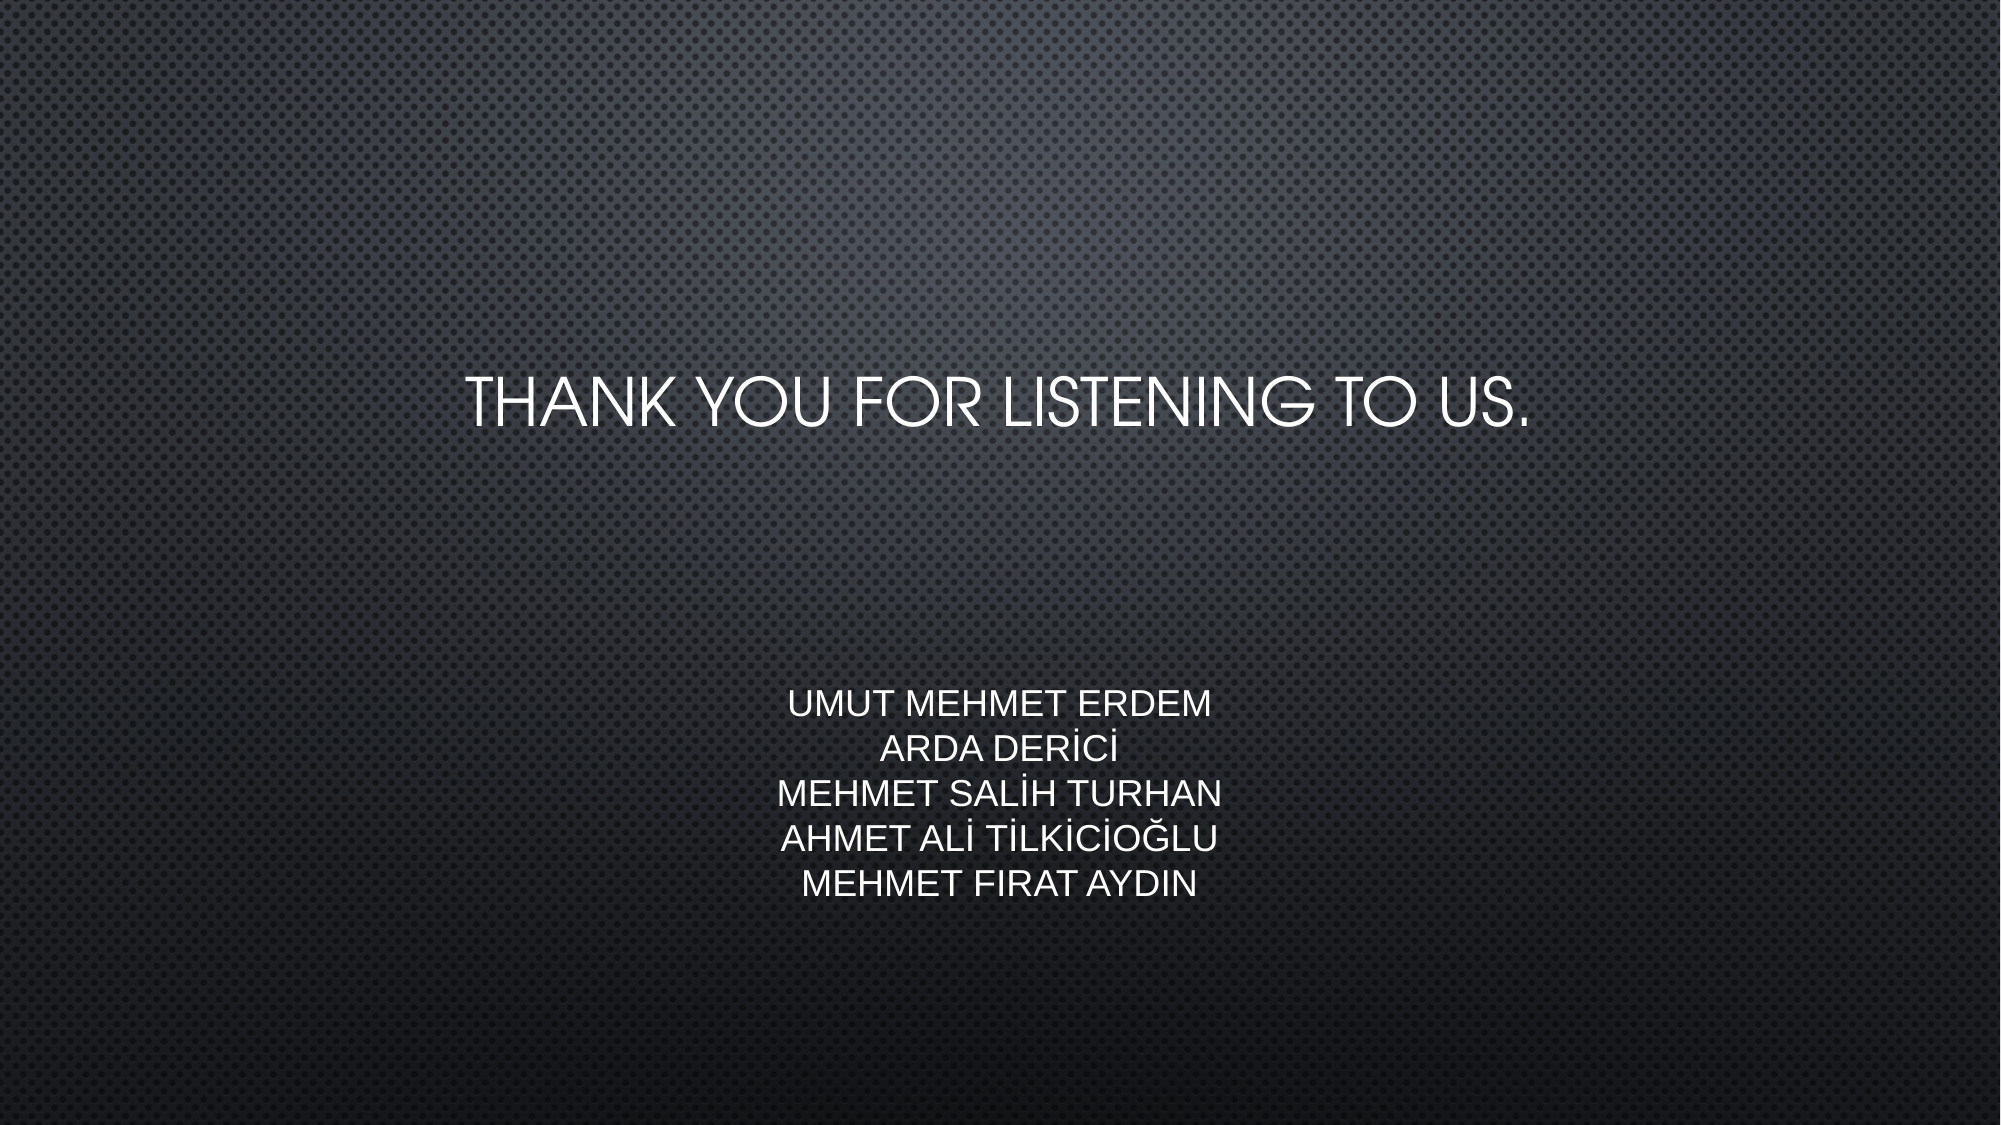

# Thank you for listening to us.
Umut Mehmet ERDEM
ARDA DERİCİ
MEHmet SALİH TURHAN
AHMET ALİ TİLKİCİOĞLU
MEHMET FIRAT AYDIN